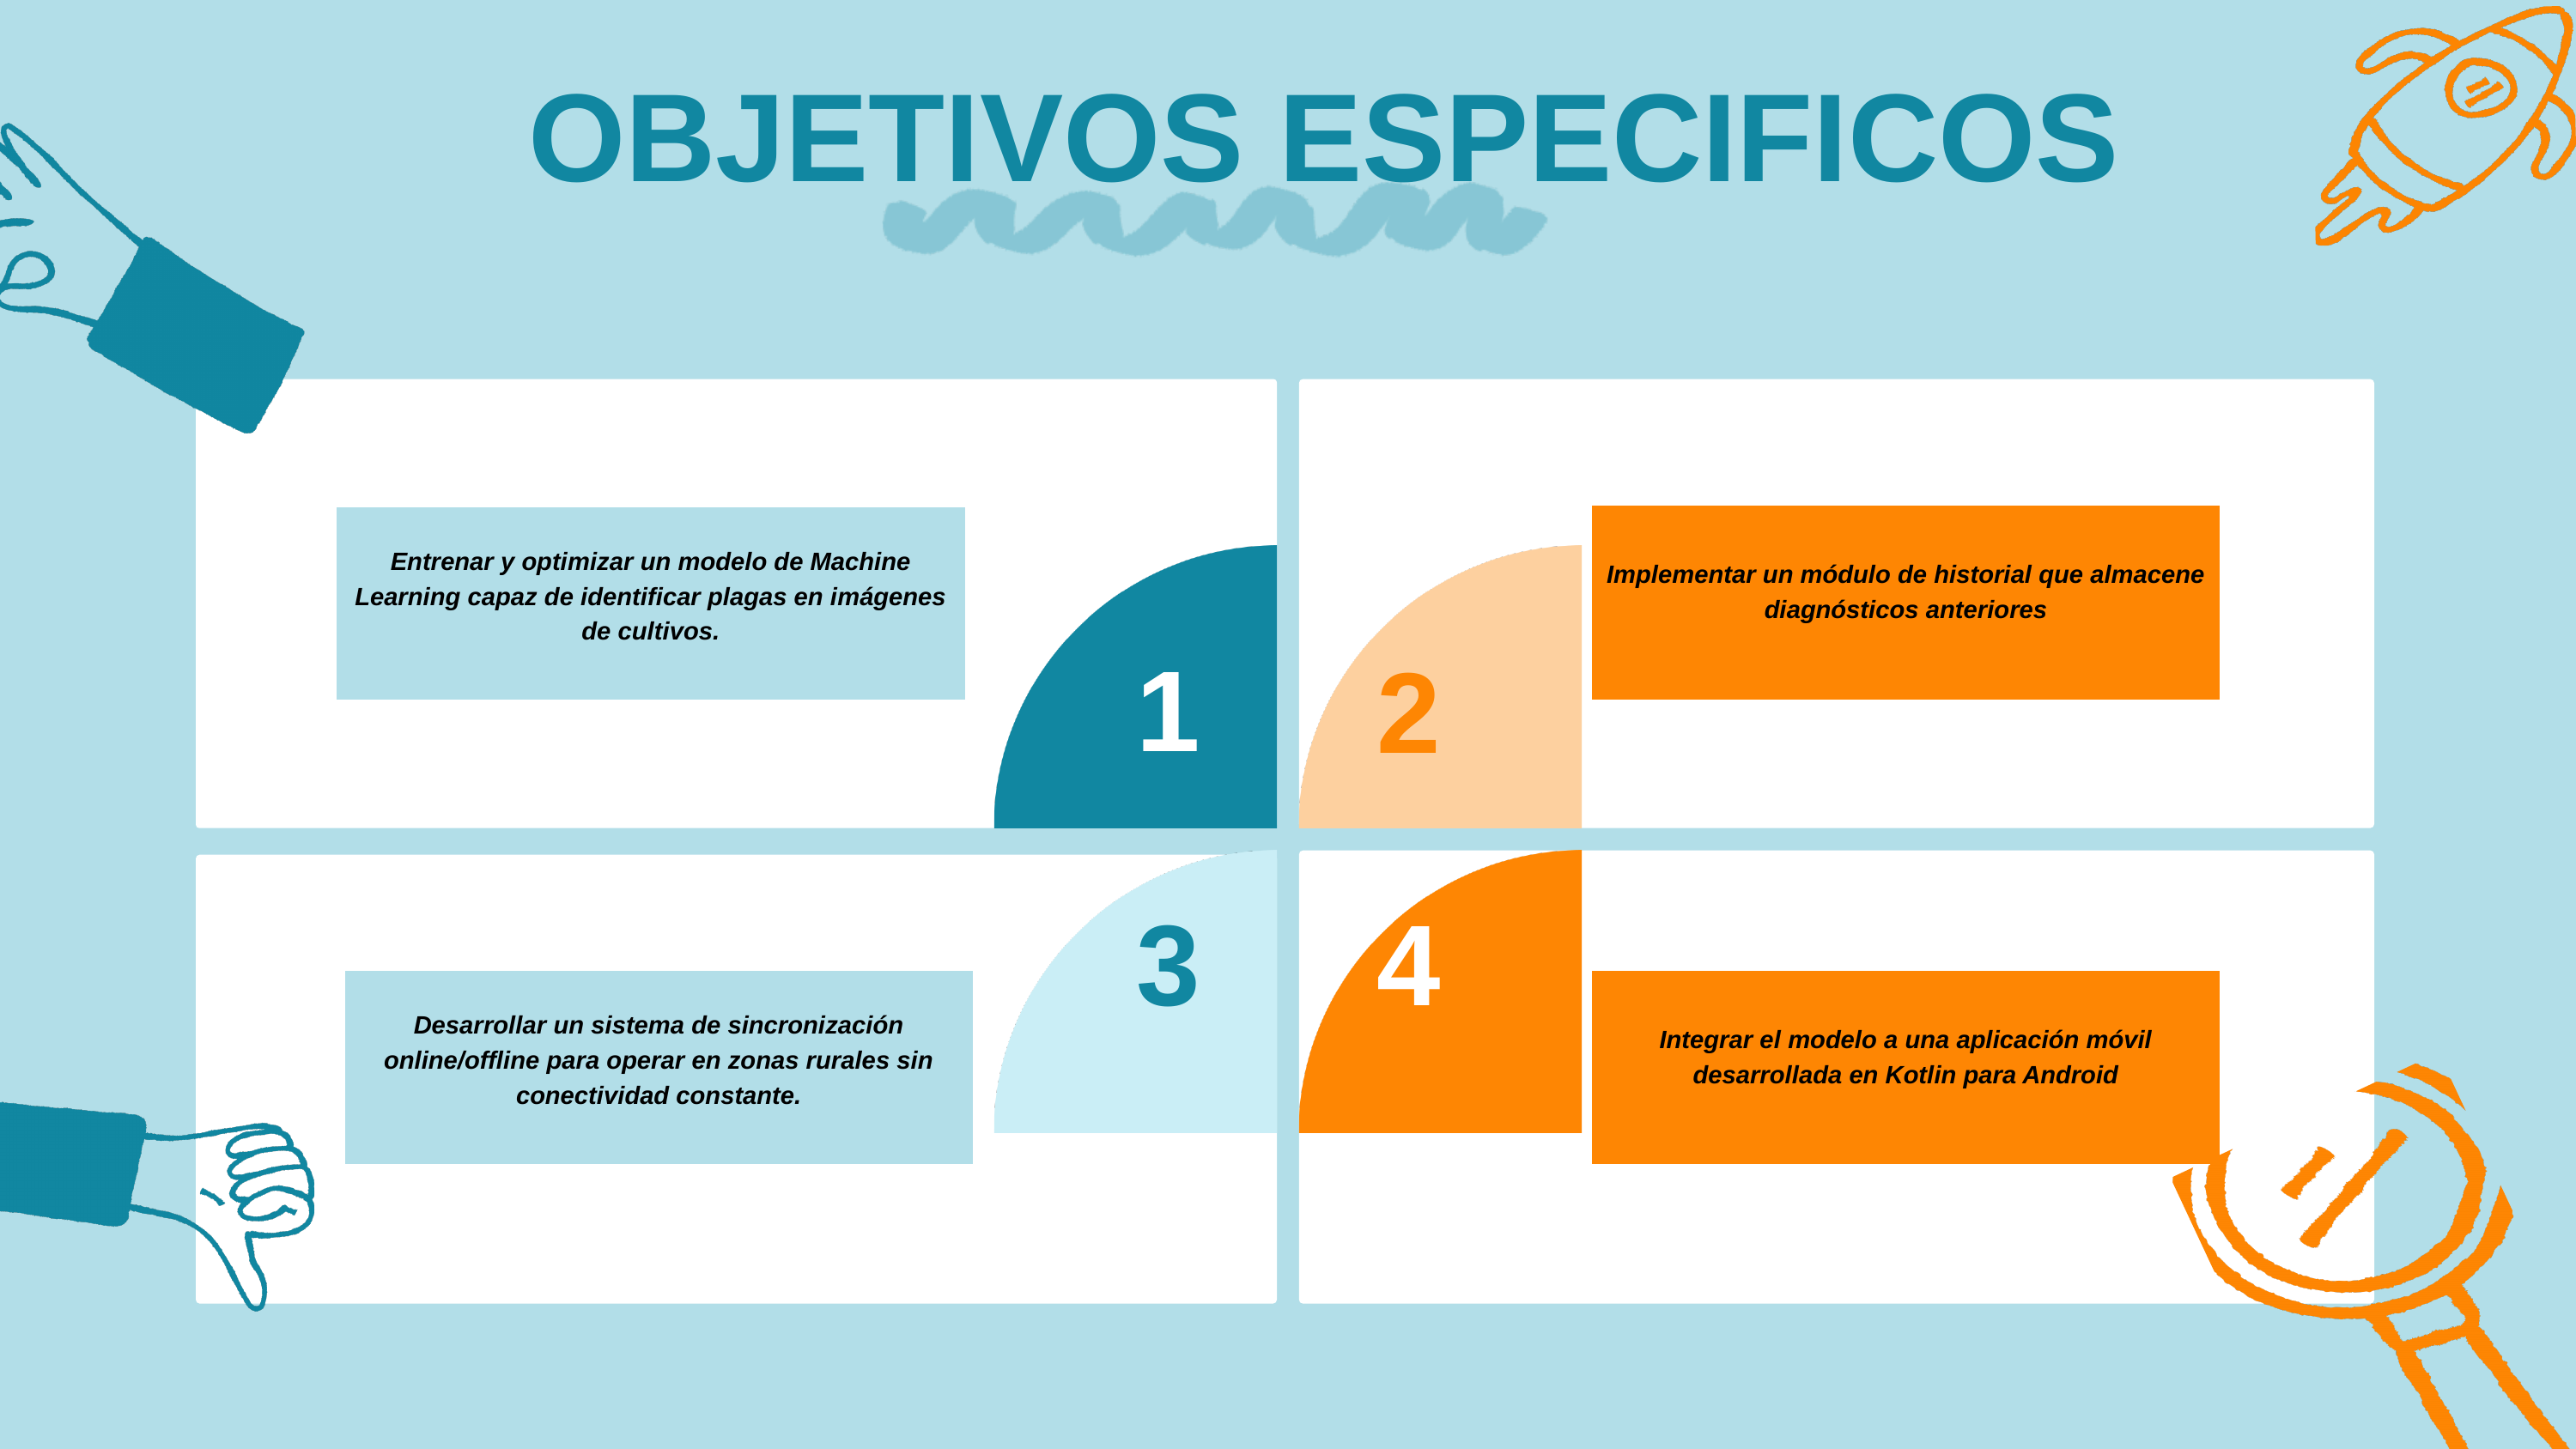

OBJETIVOS ESPECIFICOS

ENTREGAR UNA S

Implementar un módulo de historial que almacene diagnósticos anteriores

Entrenar y optimizar un modelo de Machine Learning capaz de identificar plagas en imágenes de cultivos.

1
2

3
4

Desarrollar un sistema de sincronización online/offline para operar en zonas rurales sin conectividad constante.

Integrar el modelo a una aplicación móvil desarrollada en Kotlin para Android